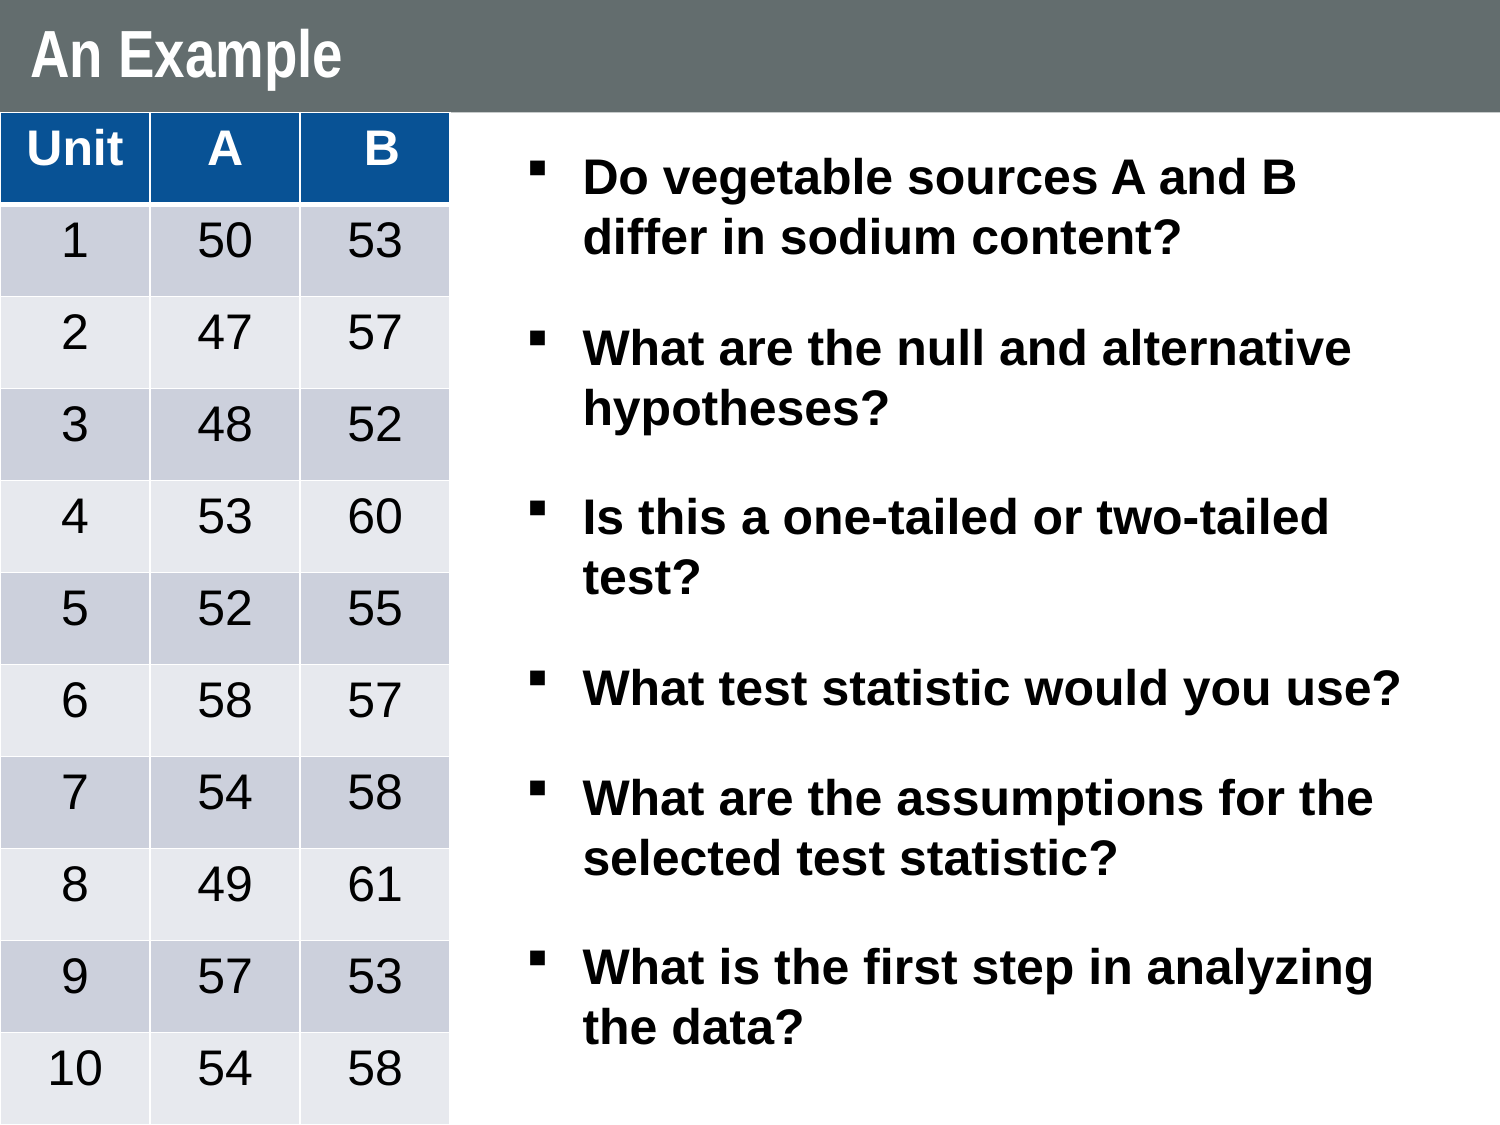

# An Example
| Unit | A | B |
| --- | --- | --- |
| 1 | 50 | 53 |
| 2 | 47 | 57 |
| 3 | 48 | 52 |
| 4 | 53 | 60 |
| 5 | 52 | 55 |
| 6 | 58 | 57 |
| 7 | 54 | 58 |
| 8 | 49 | 61 |
| 9 | 57 | 53 |
| 10 | 54 | 58 |
Do vegetable sources A and B differ in sodium content?
What are the null and alternative hypotheses?
Is this a one-tailed or two-tailed test?
What test statistic would you use?
What are the assumptions for the selected test statistic?
What is the first step in analyzing the data?